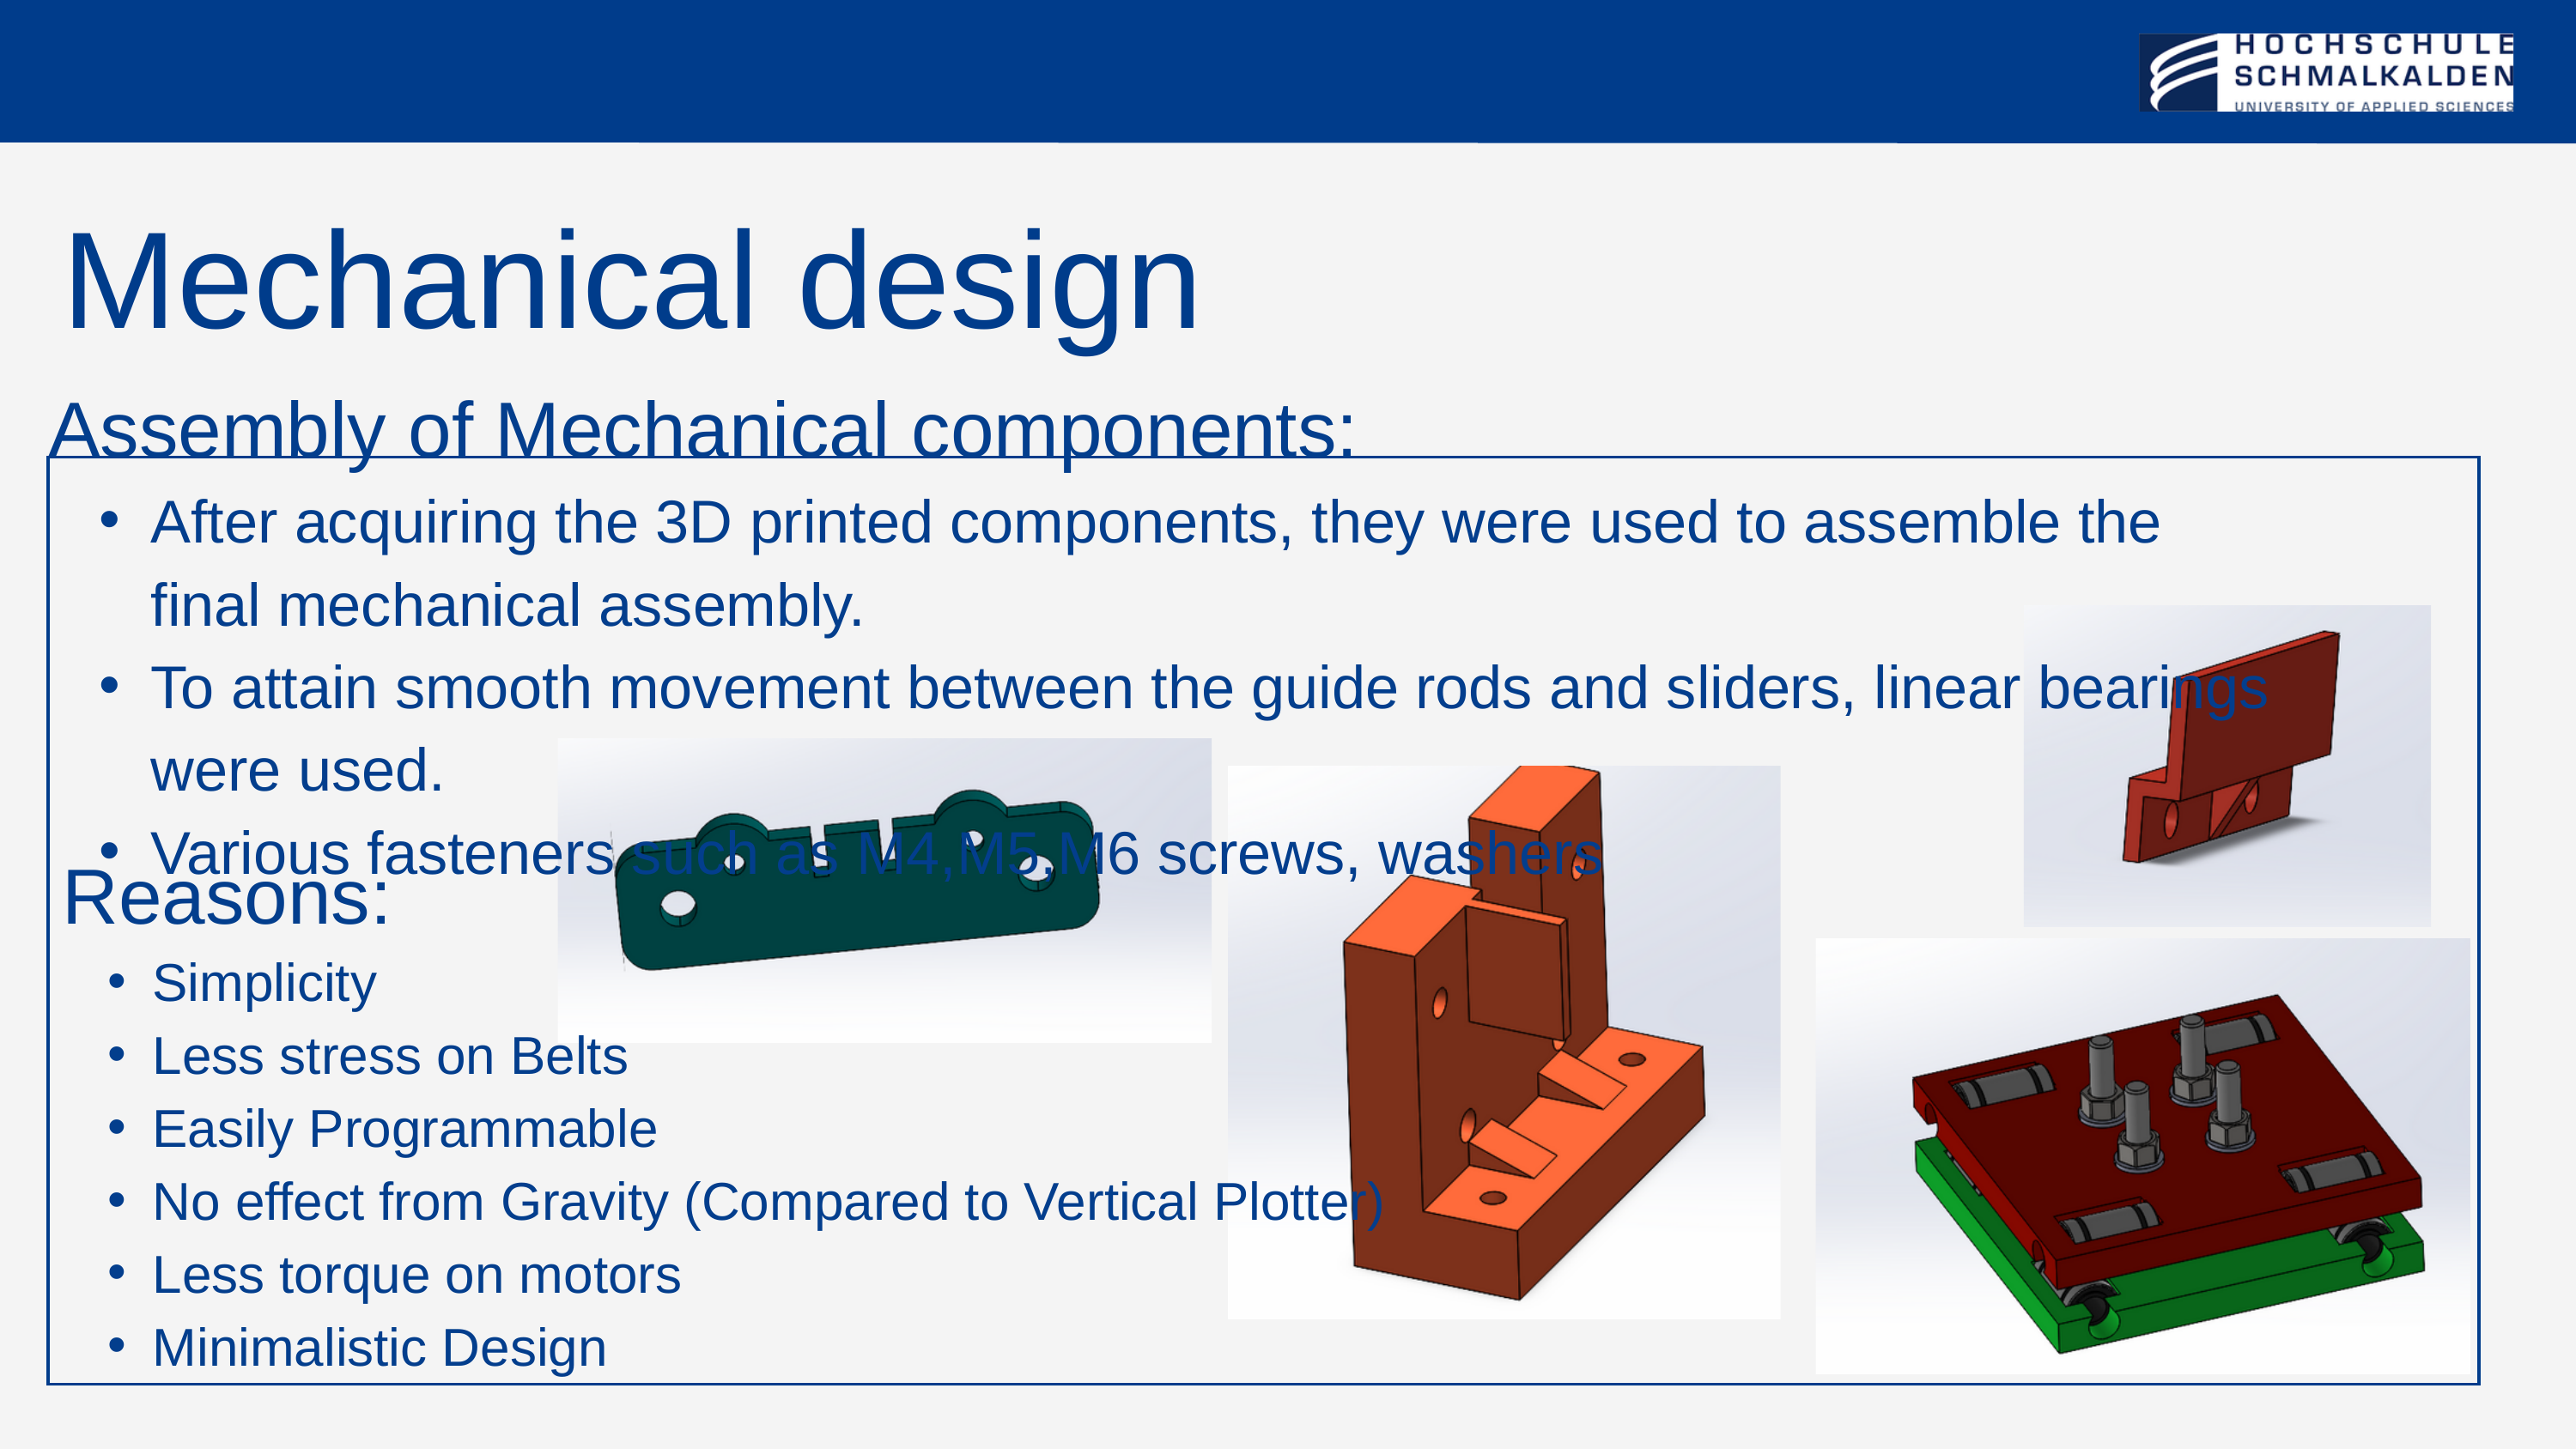

Mechanical design
Assembly of Mechanical components:
After acquiring the 3D printed components, they were used to assemble the final mechanical assembly.
To attain smooth movement between the guide rods and sliders, linear bearings were used.
Various fasteners such as M4,M5,M6 screws, washers

Reasons:
Simplicity
Less stress on Belts
Easily Programmable
No effect from Gravity (Compared to Vertical Plotter)
Less torque on motors
Minimalistic Design